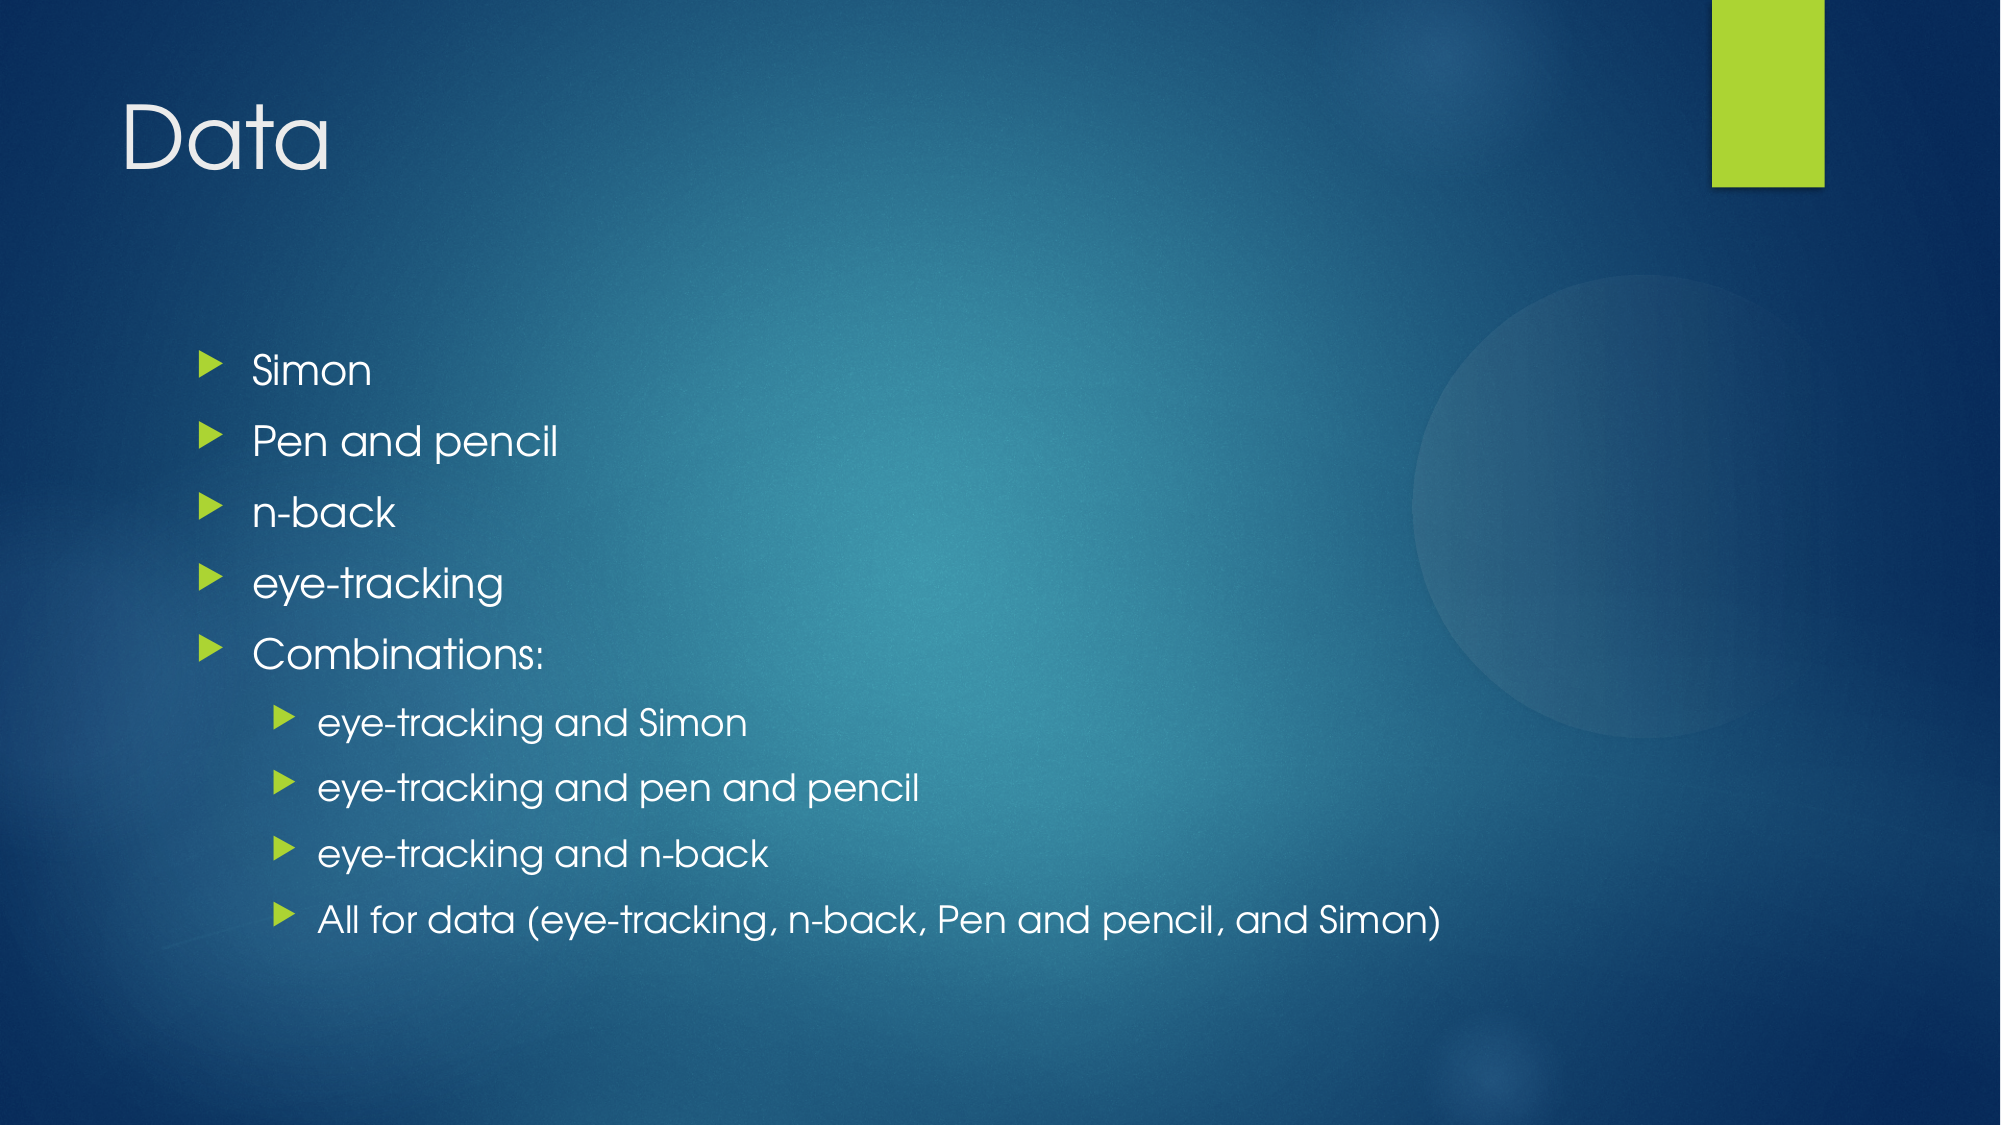

Data
Simon
Pen and pencil
n-back
eye-tracking
Combinations:
eye-tracking and Simon
eye-tracking and pen and pencil
eye-tracking and n-back
All for data (eye-tracking, n-back, Pen and pencil, and Simon)